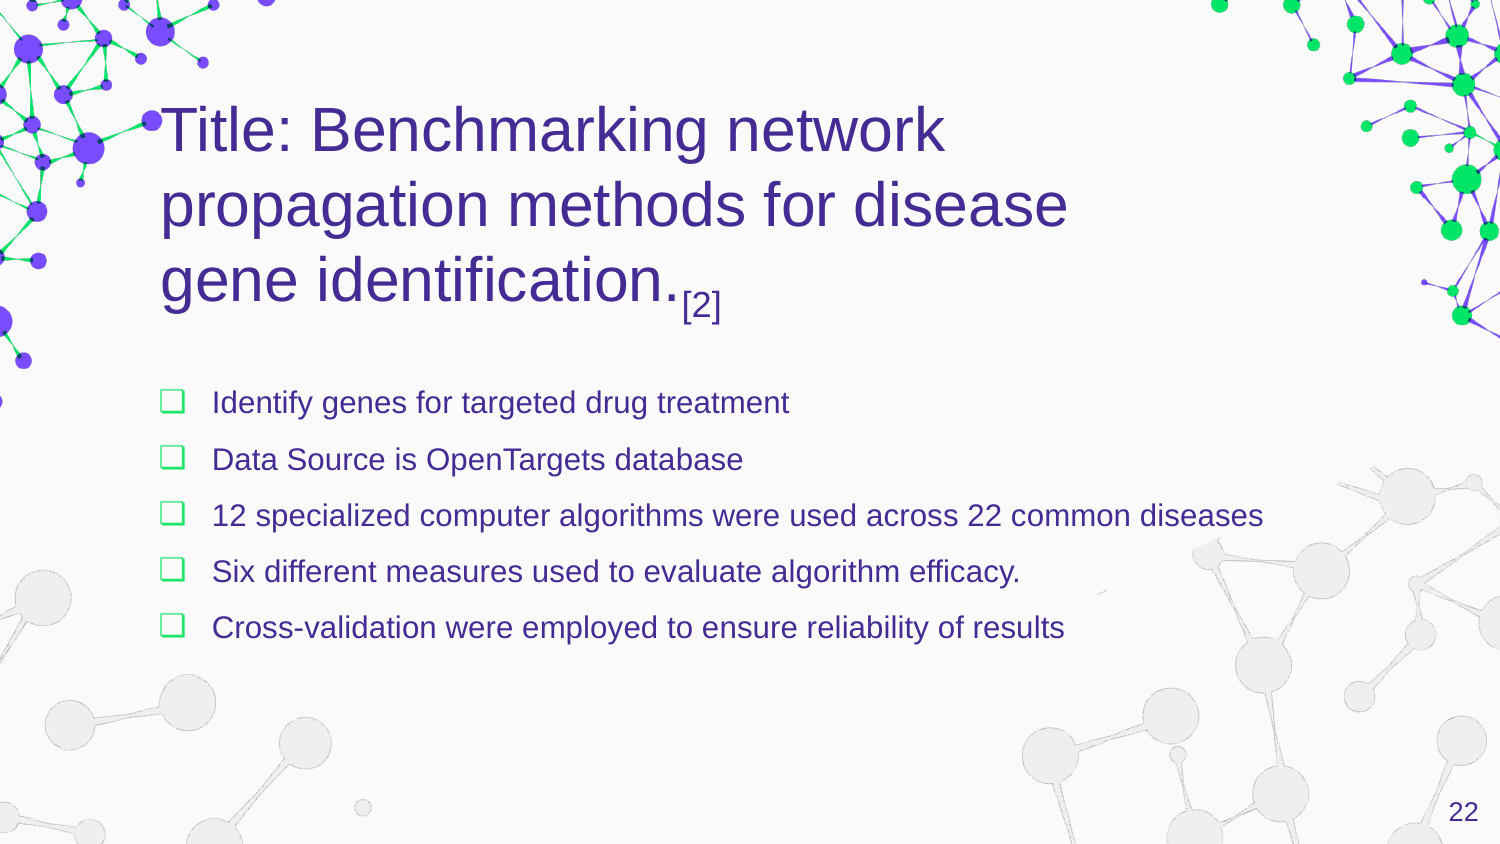

# Title: Benchmarking network propagation methods for disease gene identification.[2]
Identify genes for targeted drug treatment
Data Source is OpenTargets database
12 specialized computer algorithms were used across 22 common diseases
Six different measures used to evaluate algorithm efficacy.
Cross-validation were employed to ensure reliability of results

22